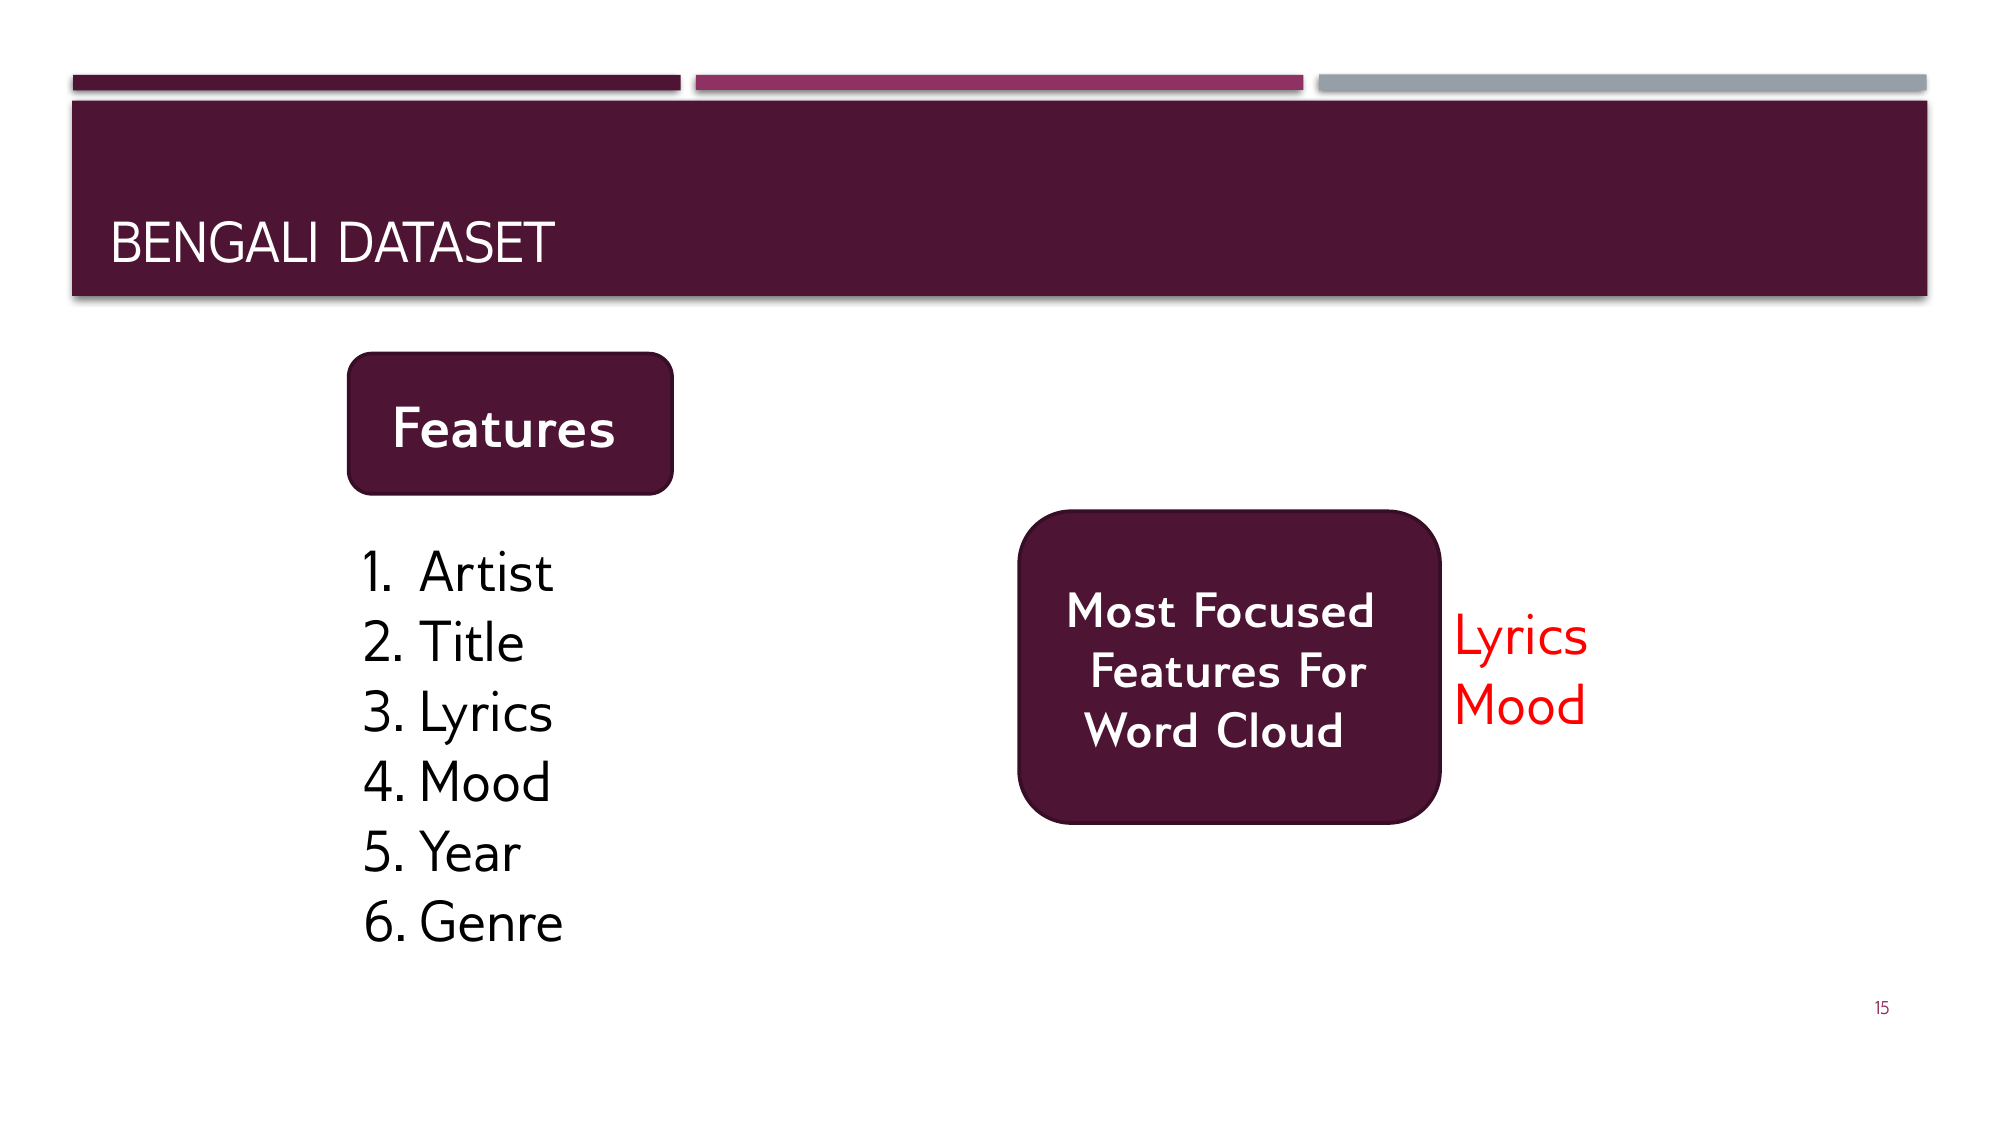

# Bengali dataset
Features

Artist
Title
Lyrics
Mood
Year
Genre

Most Focused
Features For
Word Cloud
Lyrics
Mood
15